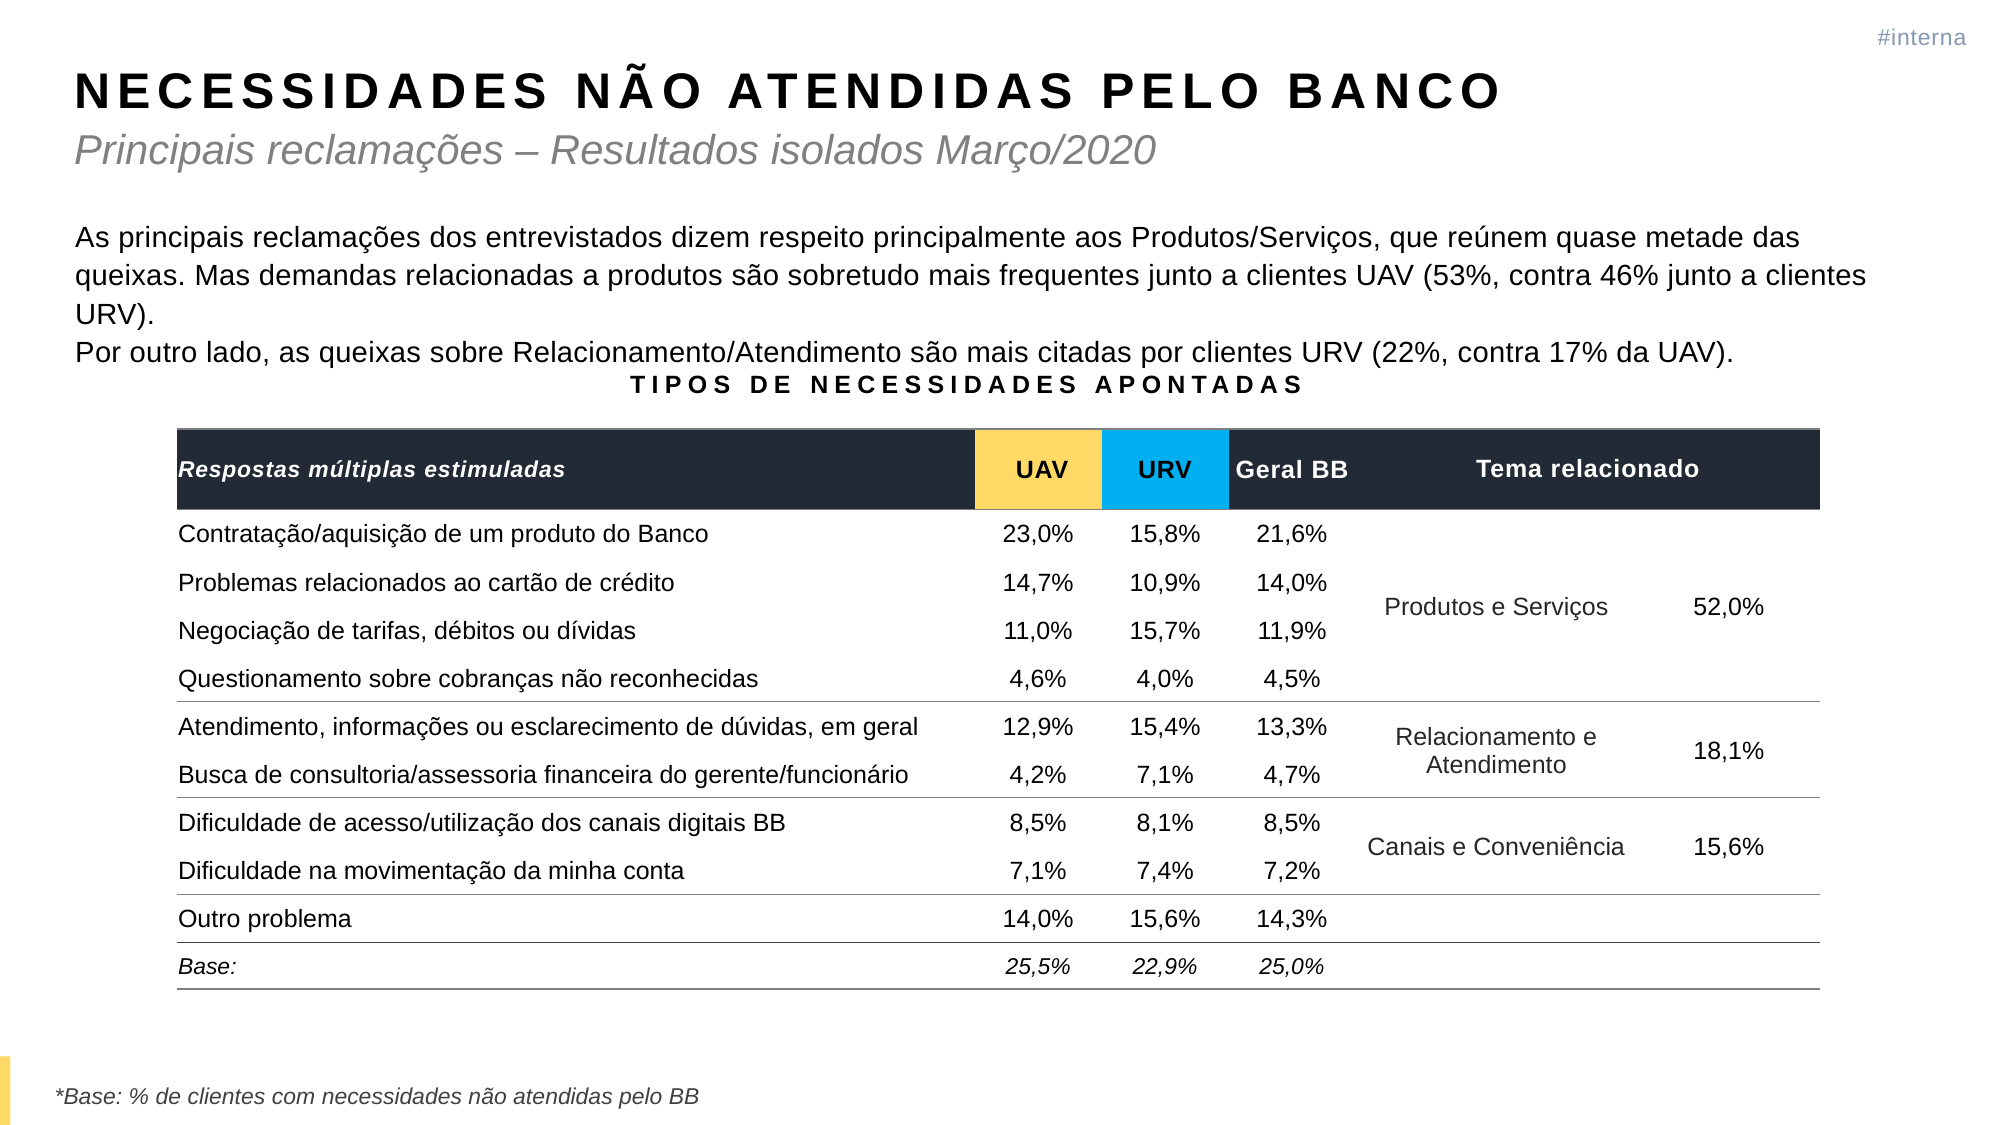

#interna
# NECESSIDADES NÃO ATENDIDAS PELO BANCO
Principais reclamações – Resultados isolados Março/2020

As principais reclamações dos entrevistados dizem respeito principalmente aos Produtos/Serviços, que reúnem quase metade das queixas. Mas demandas relacionadas a produtos são sobretudo mais frequentes junto a clientes UAV (53%, contra 46% junto a clientes URV).
Por outro lado, as queixas sobre Relacionamento/Atendimento são mais citadas por clientes URV (22%, contra 17% da UAV).
TIPOS DE NECESSIDADES APONTADAS
| Respostas múltiplas estimuladas | UAV | URV | Geral BB | Tema relacionado |  |
| --- | --- | --- | --- | --- | --- |
| Contratação/aquisição de um produto do Banco | 23,0% | 15,8% | 21,6% | Produtos e Serviços | 52,0% |
| Problemas relacionados ao cartão de crédito | 14,7% | 10,9% | 14,0% |  |  |
| Negociação de tarifas, débitos ou dívidas | 11,0% | 15,7% | 11,9% |  |  |
| Questionamento sobre cobranças não reconhecidas | 4,6% | 4,0% | 4,5% |  |  |
| Atendimento, informações ou esclarecimento de dúvidas, em geral | 12,9% | 15,4% | 13,3% | Relacionamento e Atendimento | 18,1% |
| Busca de consultoria/assessoria financeira do gerente/funcionário | 4,2% | 7,1% | 4,7% |  |  |
| Dificuldade de acesso/utilização dos canais digitais BB | 8,5% | 8,1% | 8,5% | Canais e Conveniência | 15,6% |
| Dificuldade na movimentação da minha conta | 7,1% | 7,4% | 7,2% |  |  |
| Outro problema | 14,0% | 15,6% | 14,3% |  |  |
| Base: | 25,5% | 22,9% | 25,0% |  |  |
*Base: % de clientes com necessidades não atendidas pelo BB